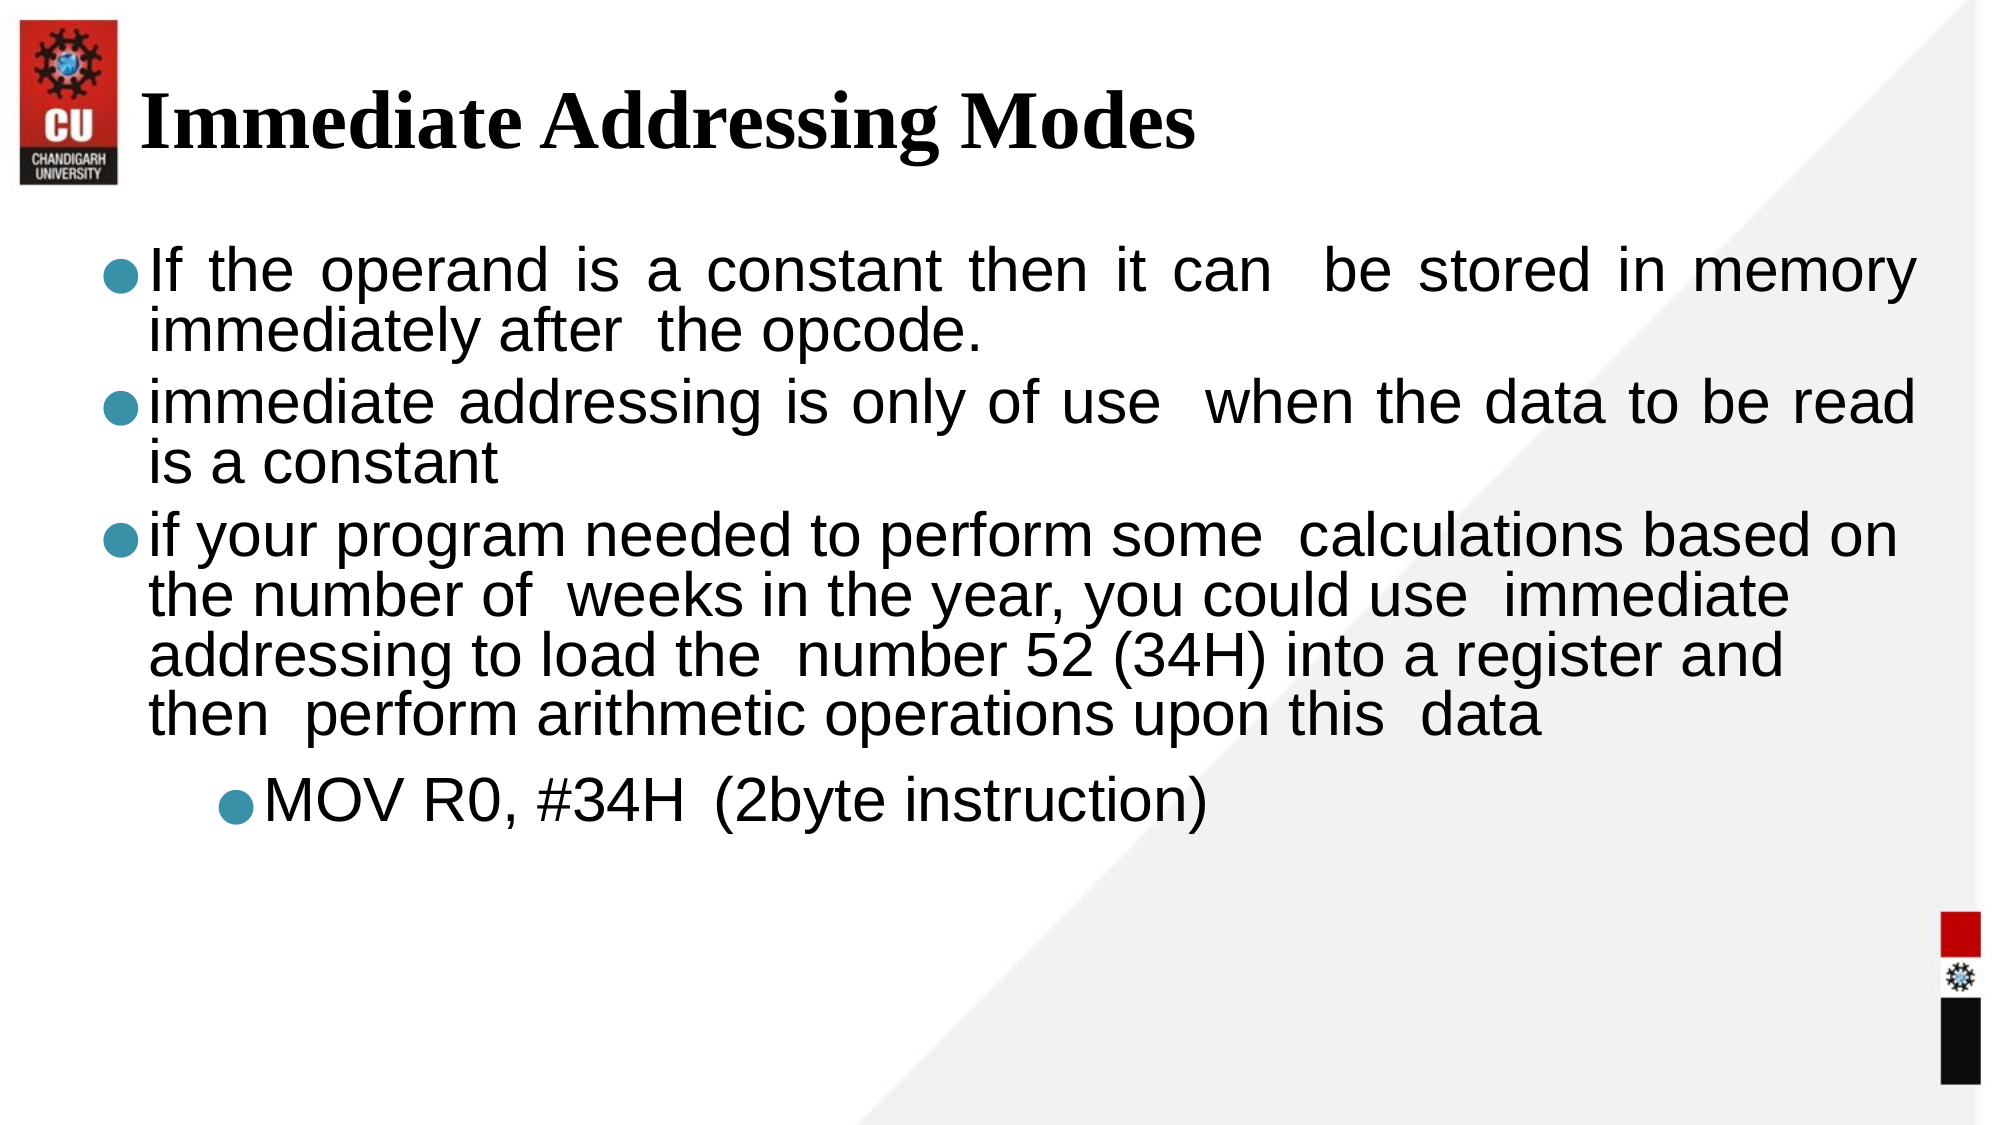

Immediate Addressing Modes
If the operand is a constant then it can  be stored in memory immediately after  the opcode.
immediate addressing is only of use  when the data to be read is a constant
if your program needed to perform some  calculations based on the number of  weeks in the year, you could use  immediate addressing to load the  number 52 (34H) into a register and then  perform arithmetic operations upon this  data
MOV R0, #34H	(2byte instruction)